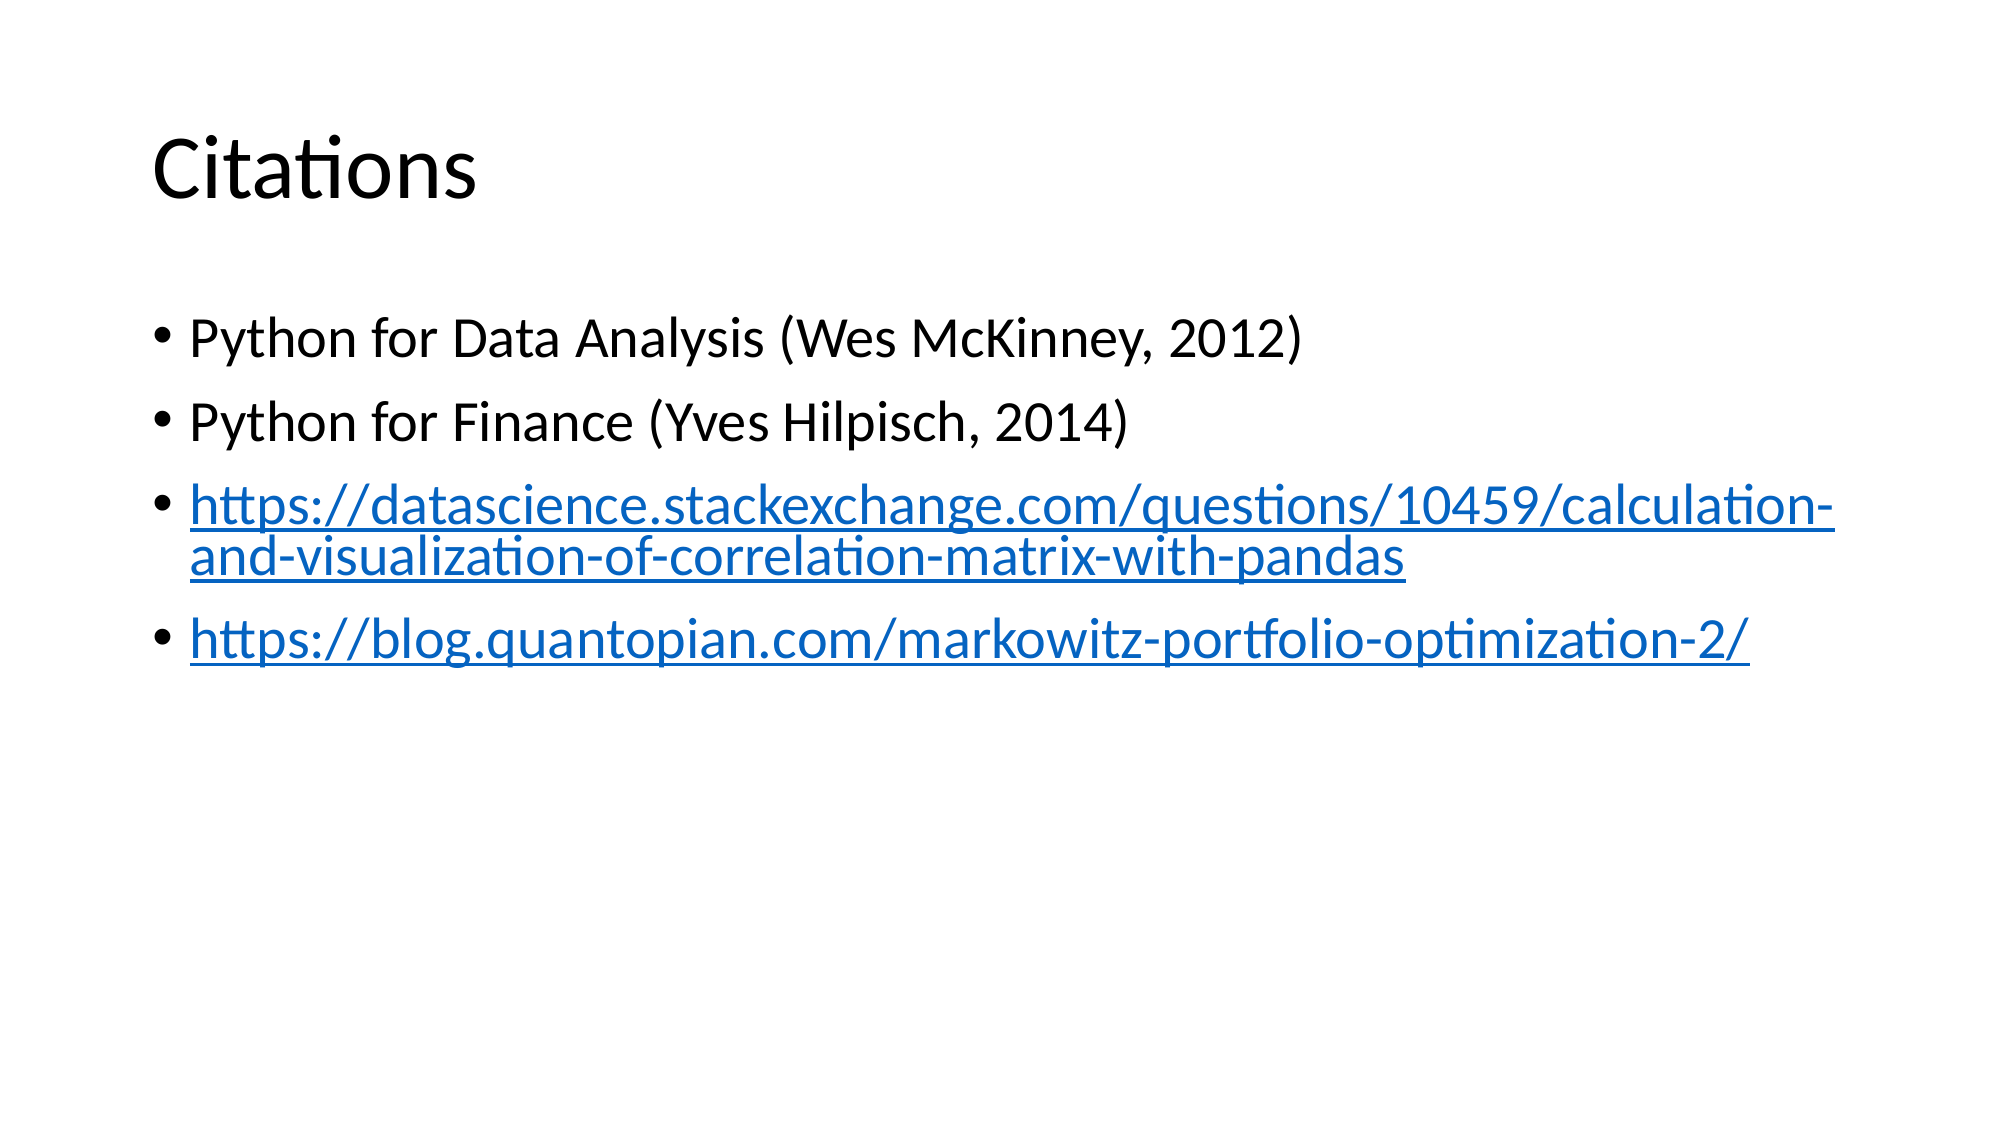

# Citations
Python for Data Analysis (Wes McKinney, 2012)
Python for Finance (Yves Hilpisch, 2014)
https://datascience.stackexchange.com/questions/10459/calculation-and-visualization-of-correlation-matrix-with-pandas
https://blog.quantopian.com/markowitz-portfolio-optimization-2/